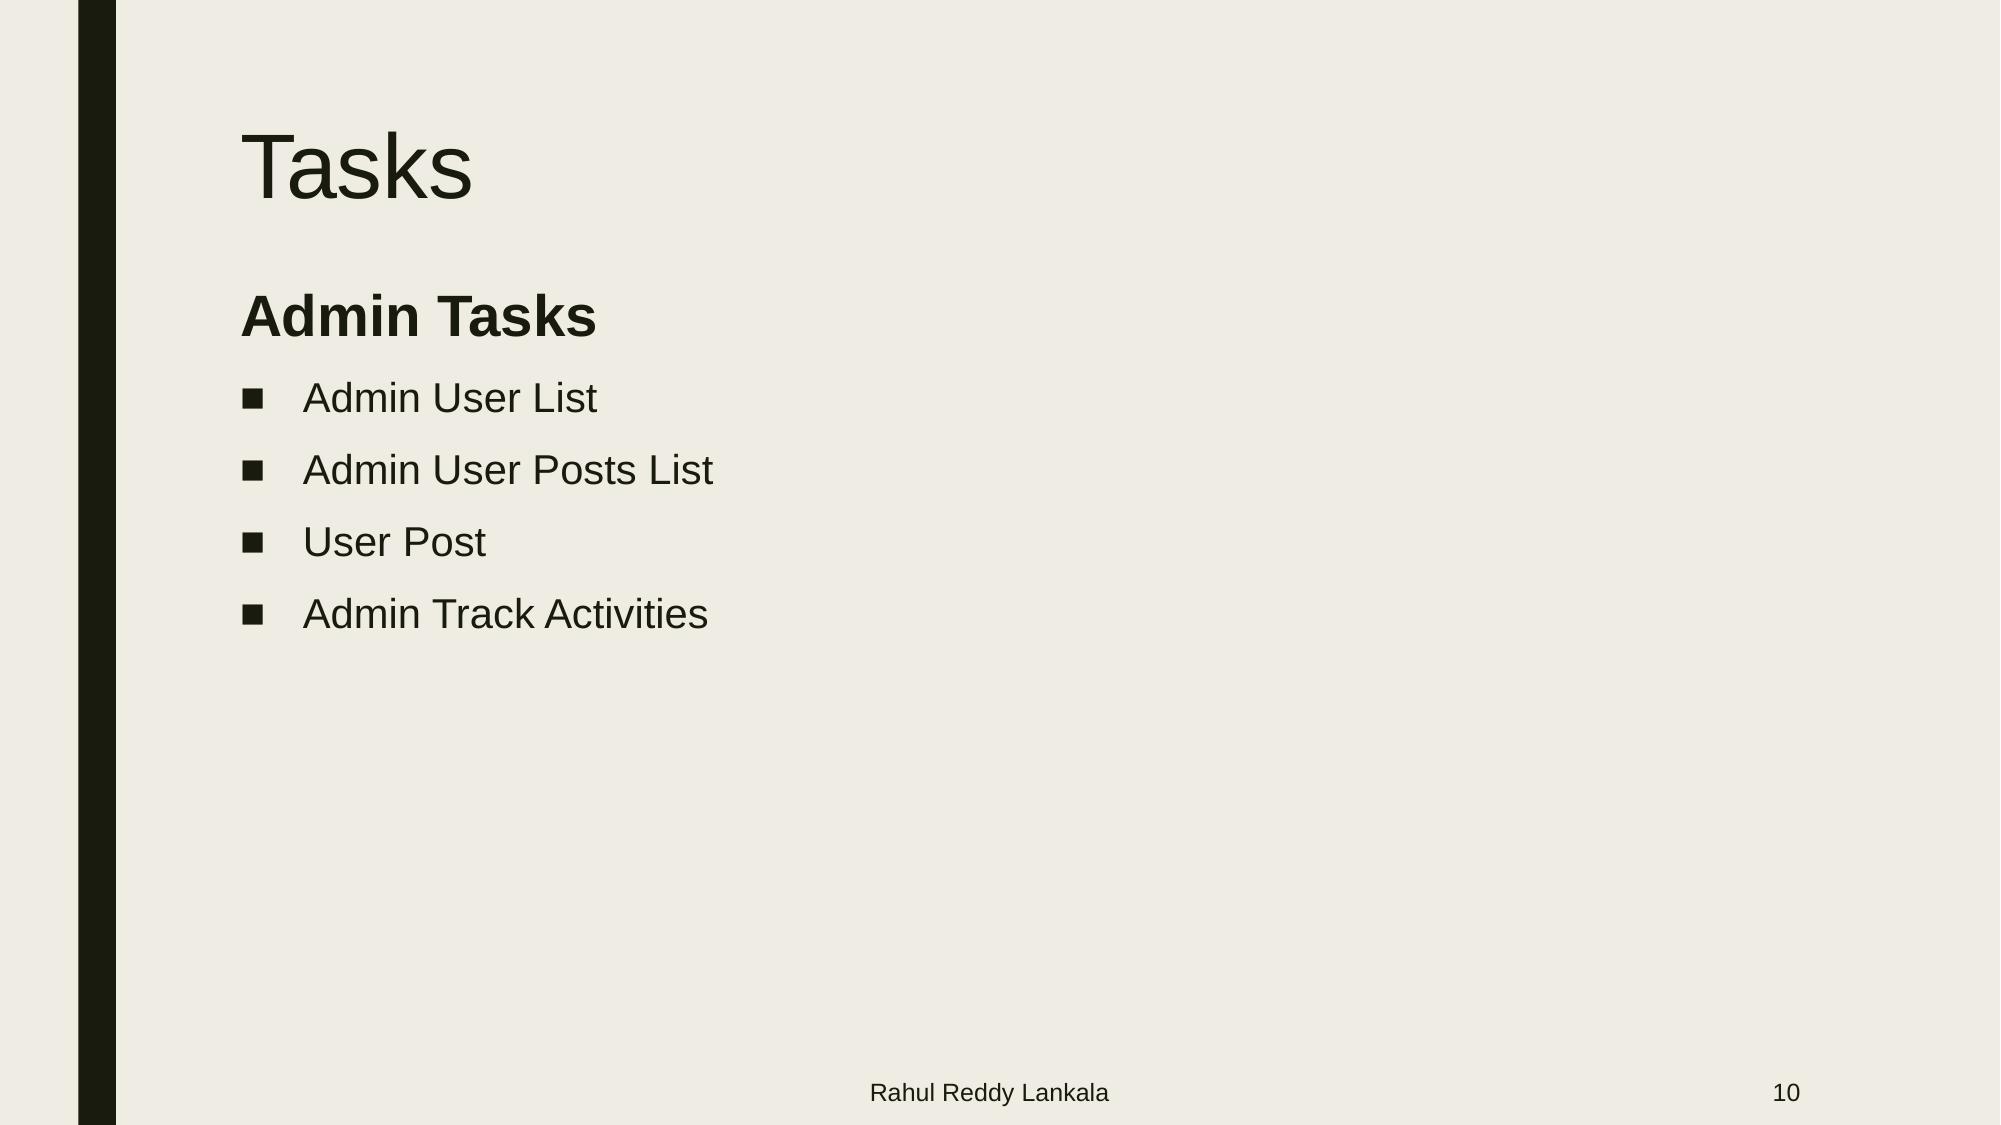

# Tasks
Admin Tasks
Admin User List
Admin User Posts List
User Post
Admin Track Activities
Rahul Reddy Lankala
10